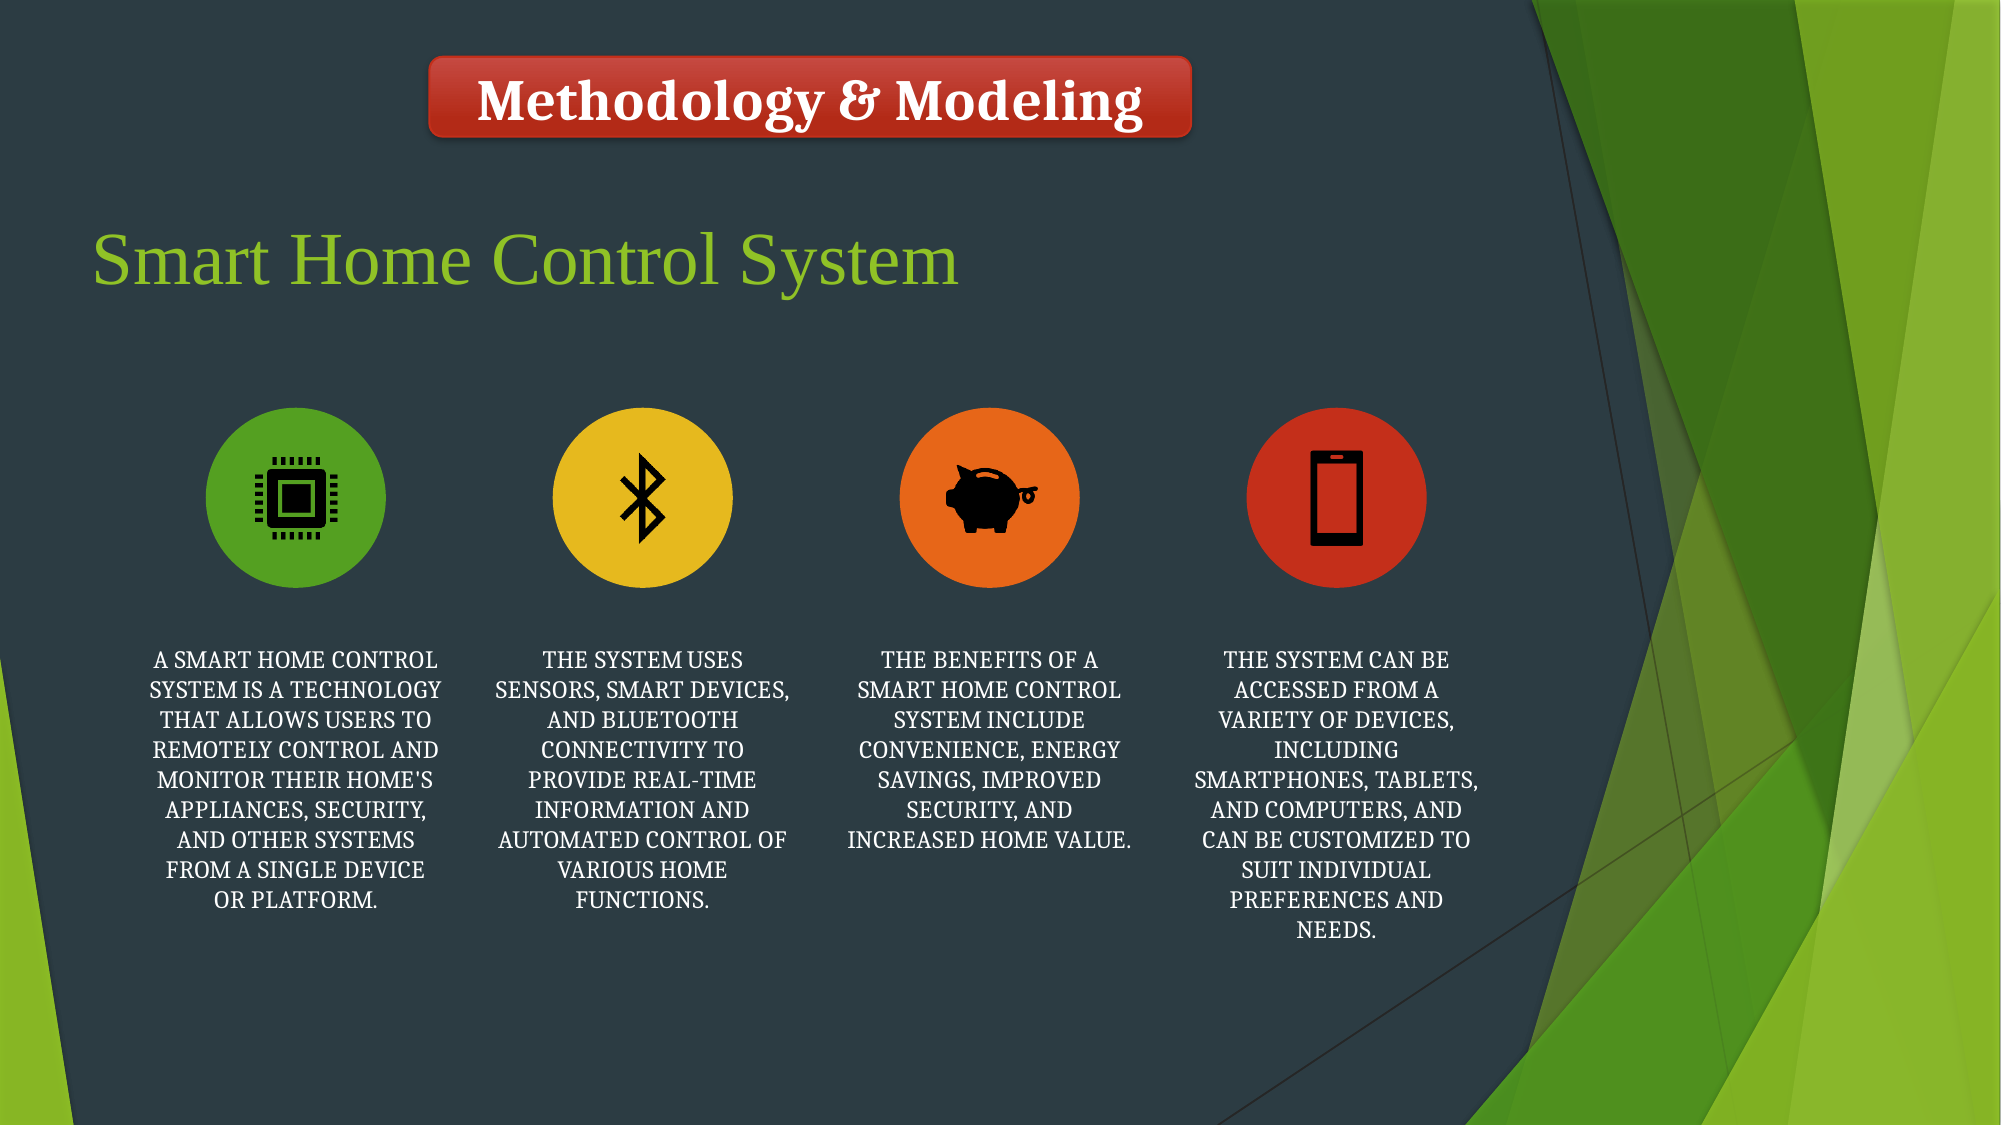

Methodology & Modeling
Smart Home Control System
A smart home control system is a technology that allows users to remotely control and monitor their home's appliances, security, and other systems from a single device or platform.
The system uses sensors, smart devices, and Bluetooth connectivity to provide real-time information and automated control of various home functions.
The benefits of a smart home control system include convenience, energy savings, improved security, and increased home value.
The system can be accessed from a variety of devices, including smartphones, tablets, and computers, and can be customized to suit individual preferences and needs.